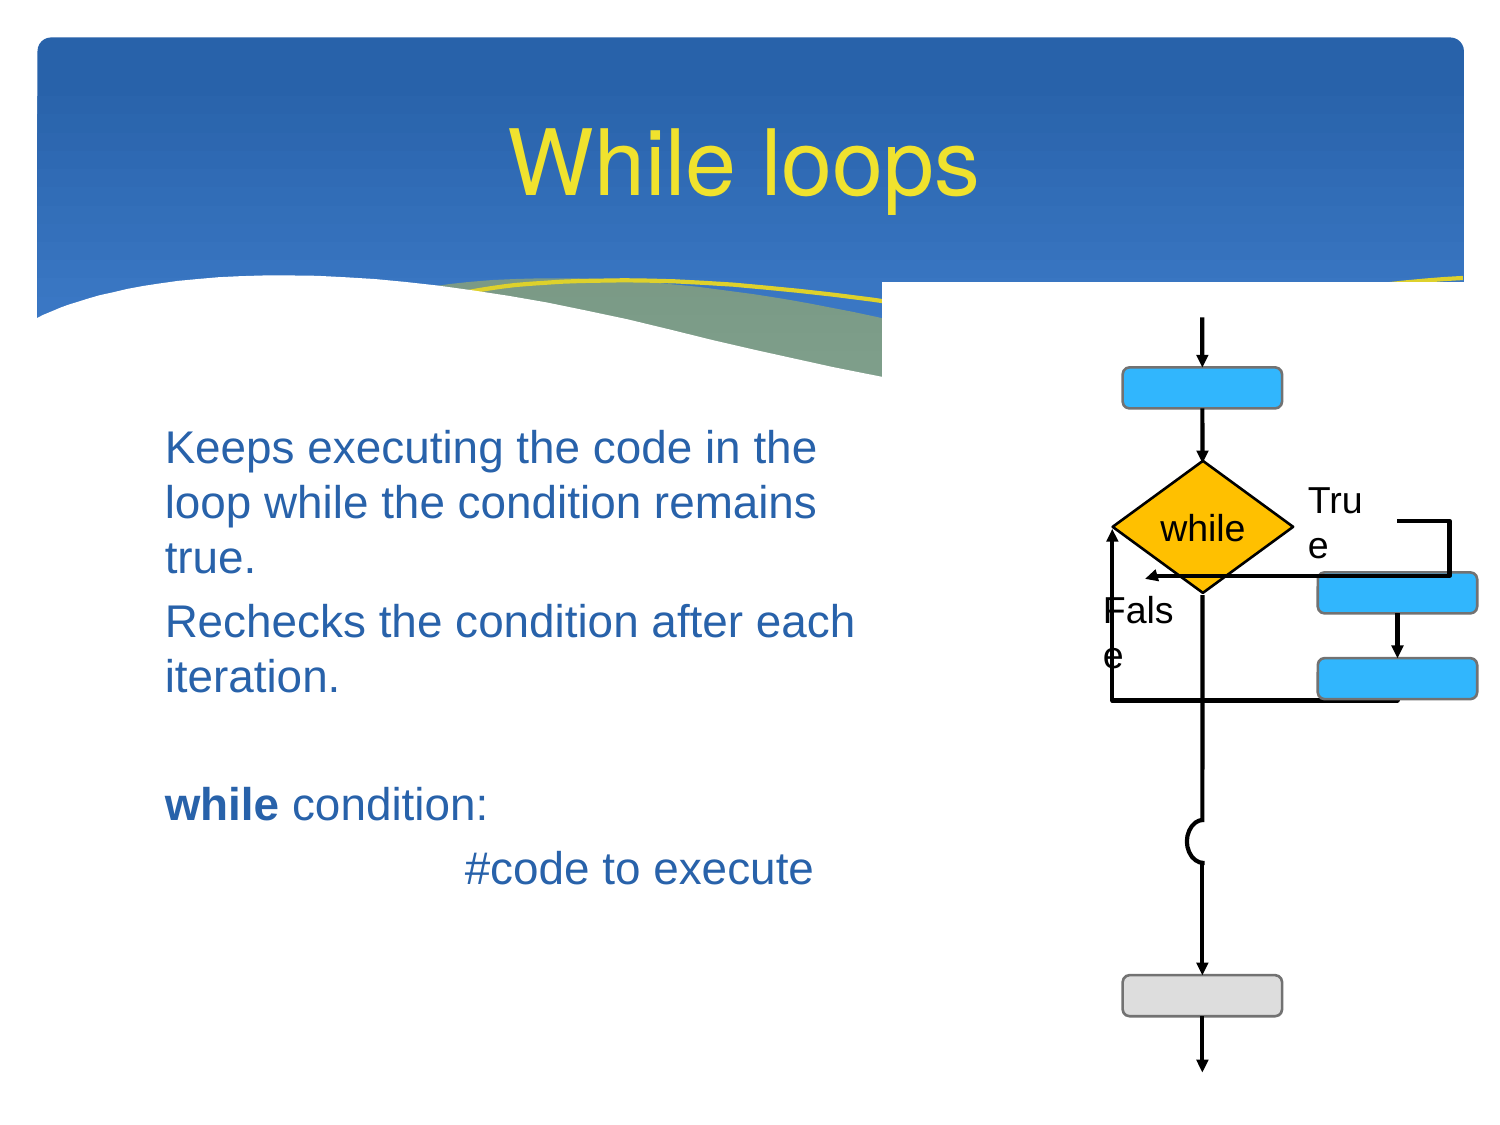

# While loops

Keeps executing the code in the loop while the condition remains true.
Rechecks the condition after each iteration.

while condition:
		#code to execute

while
True

False